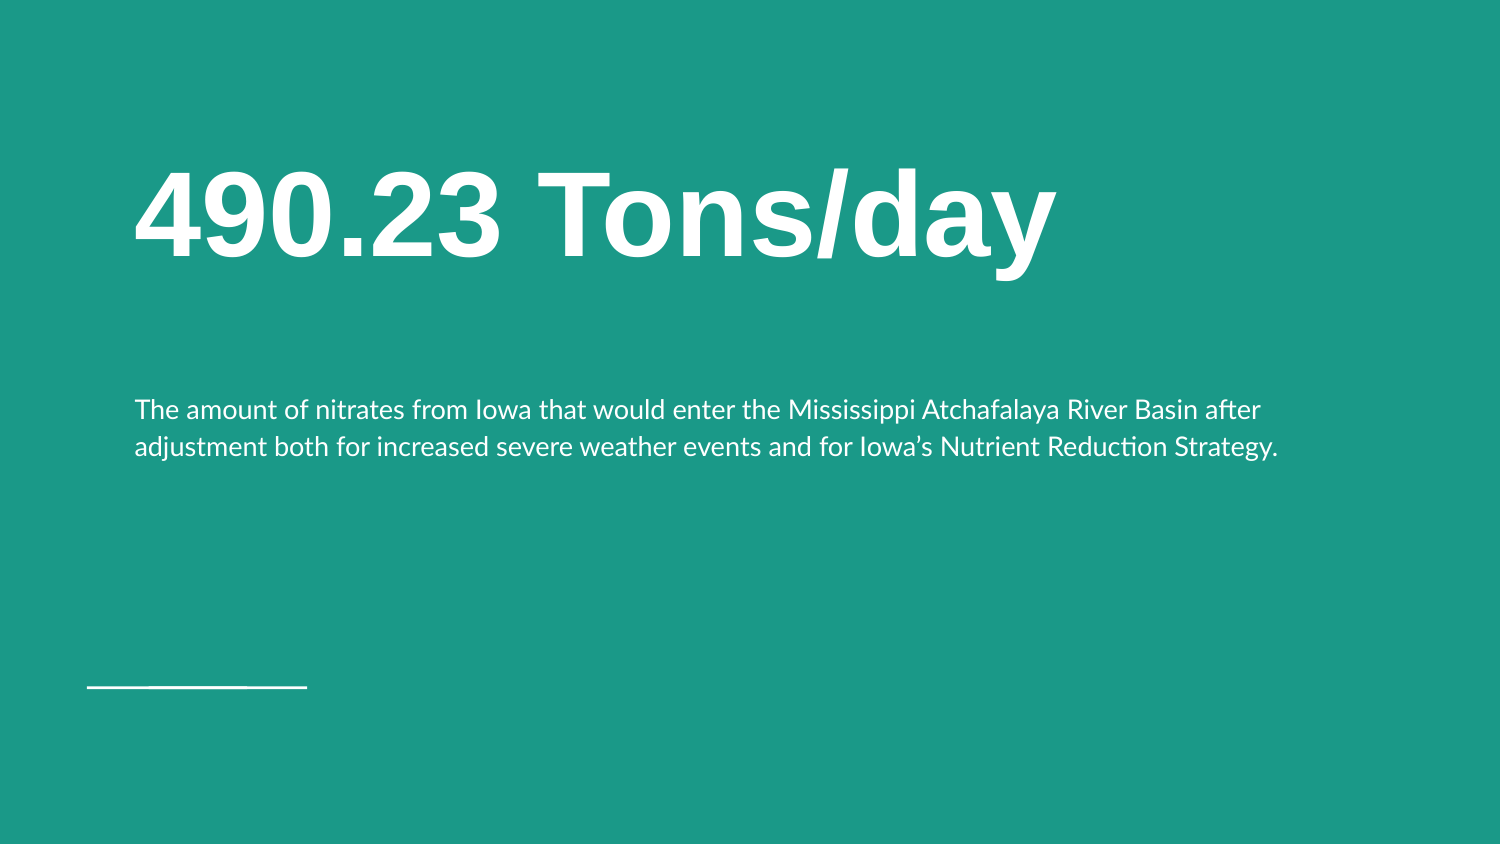

# 490.23 Tons/day
The amount of nitrates from Iowa that would enter the Mississippi Atchafalaya River Basin after adjustment both for increased severe weather events and for Iowa’s Nutrient Reduction Strategy.